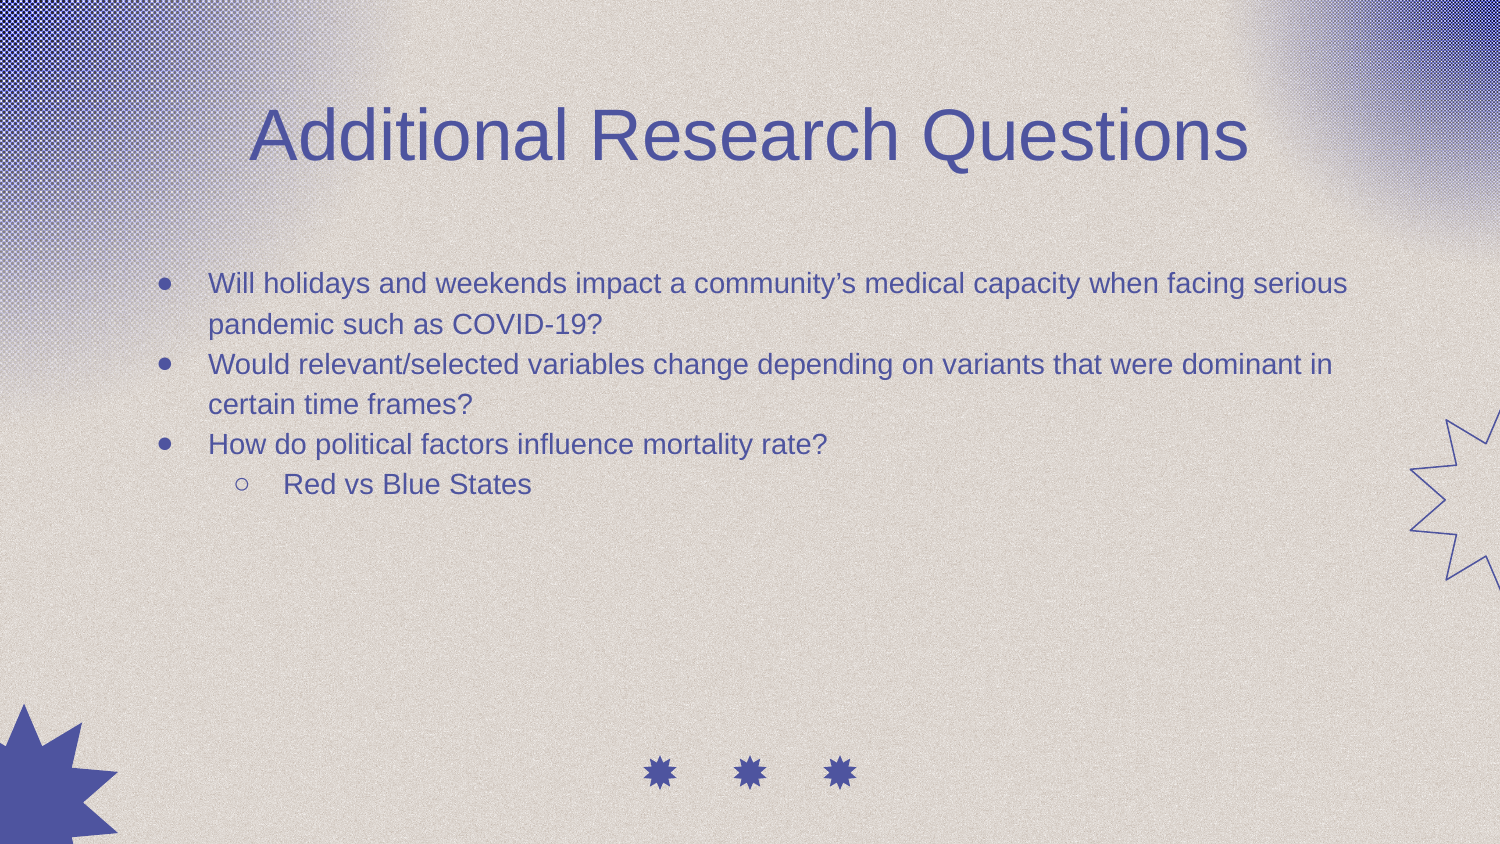

# Additional Research Questions
Will holidays and weekends impact a community’s medical capacity when facing serious pandemic such as COVID-19?
Would relevant/selected variables change depending on variants that were dominant in certain time frames?
How do political factors influence mortality rate?
Red vs Blue States